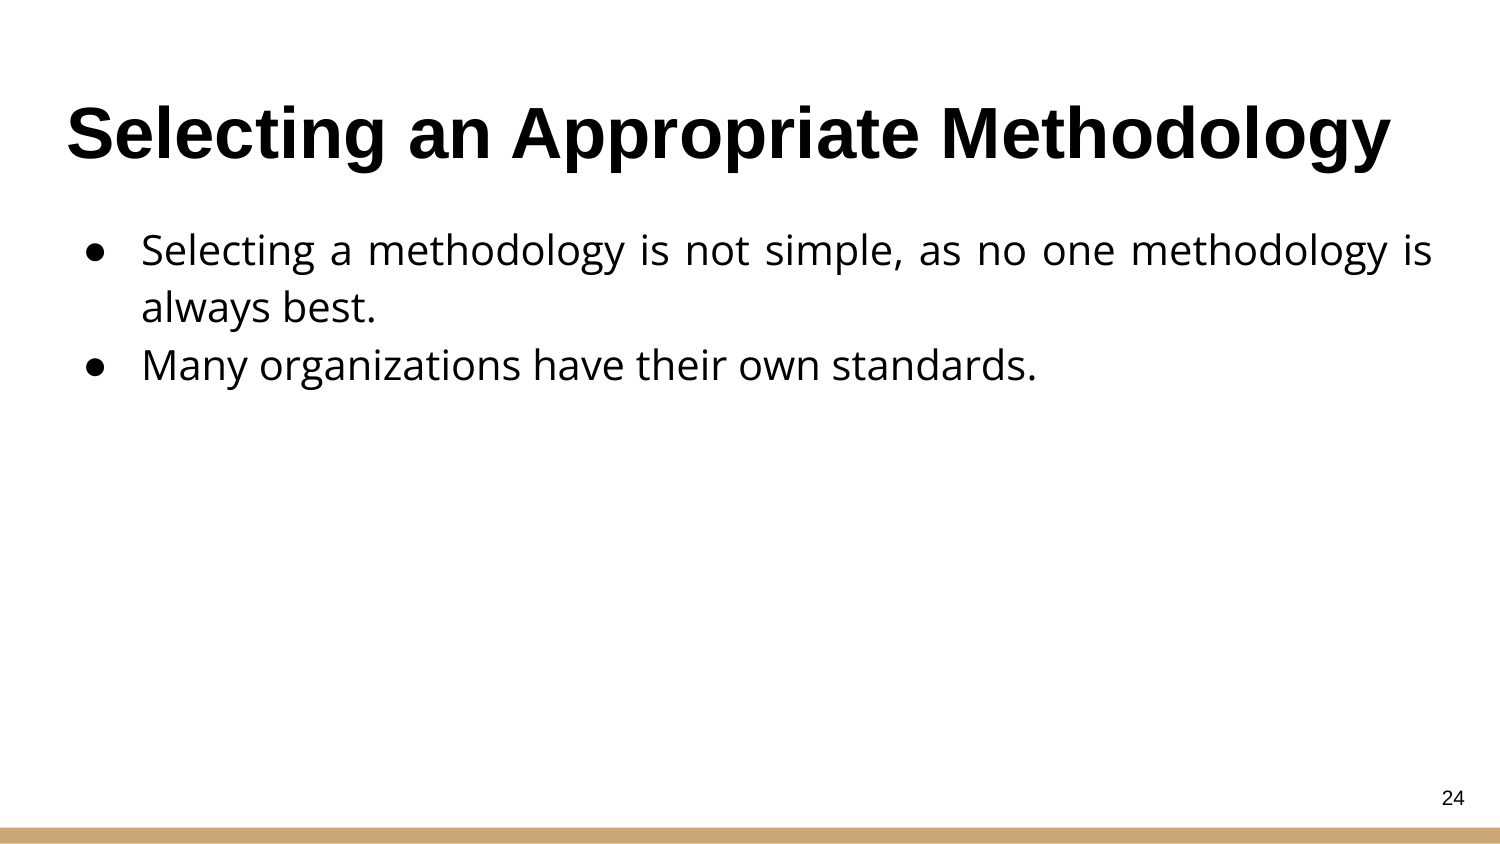

# Selecting an Appropriate Methodology
Selecting a methodology is not simple, as no one methodology is always best.
Many organizations have their own standards.

24